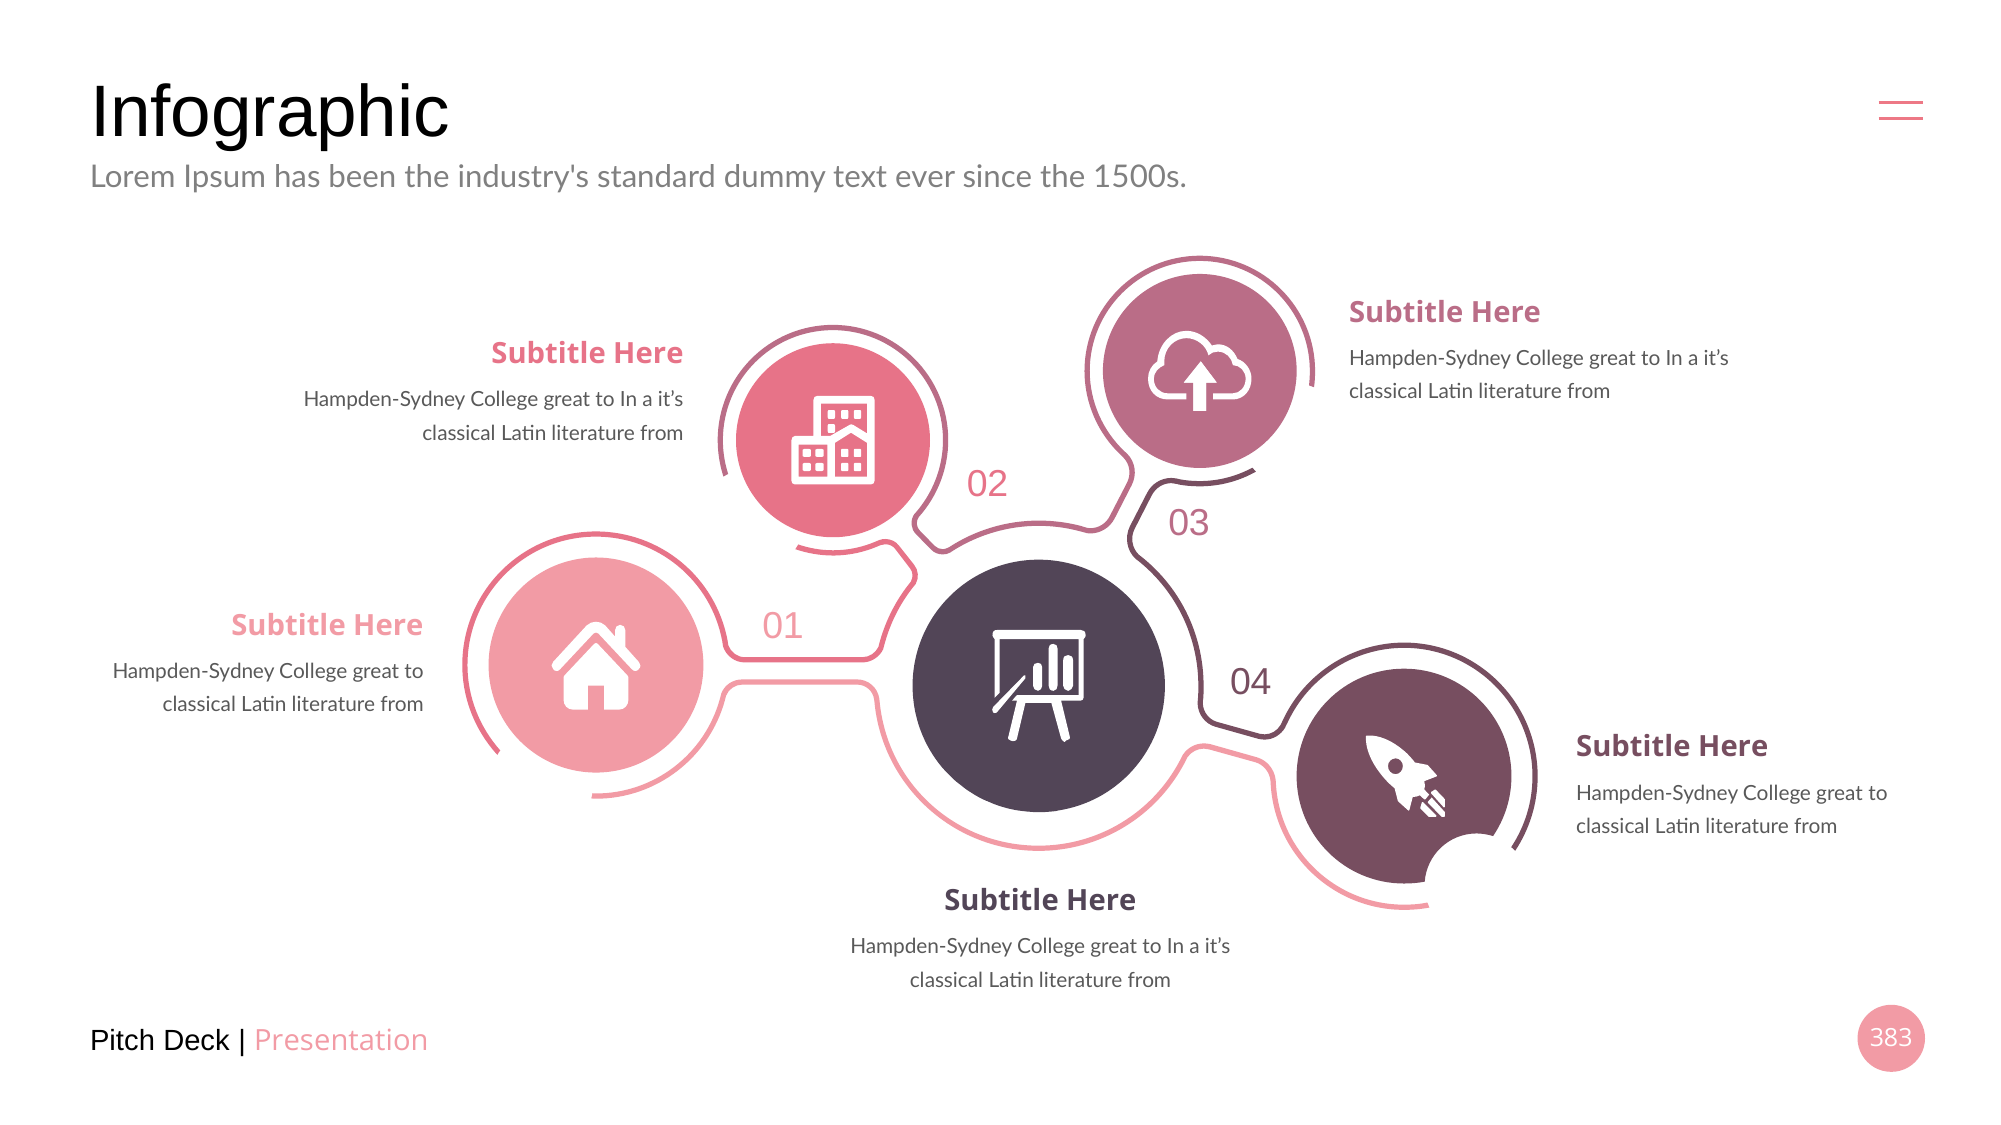

# Infographic
Lorem Ipsum has been the industry's standard dummy text ever since the 1500s.

02

03

01

04

Subtitle Here
Subtitle Here
Hampden-Sydney College great to In a it’s classical Latin literature from
Hampden-Sydney College great to In a it’s classical Latin literature from
Subtitle Here
Hampden-Sydney College great to
classical Latin literature from
Subtitle Here
Hampden-Sydney College great to
classical Latin literature from
Subtitle Here
Hampden-Sydney College great to In a it’s classical Latin literature from
Pitch Deck | Presentation
383